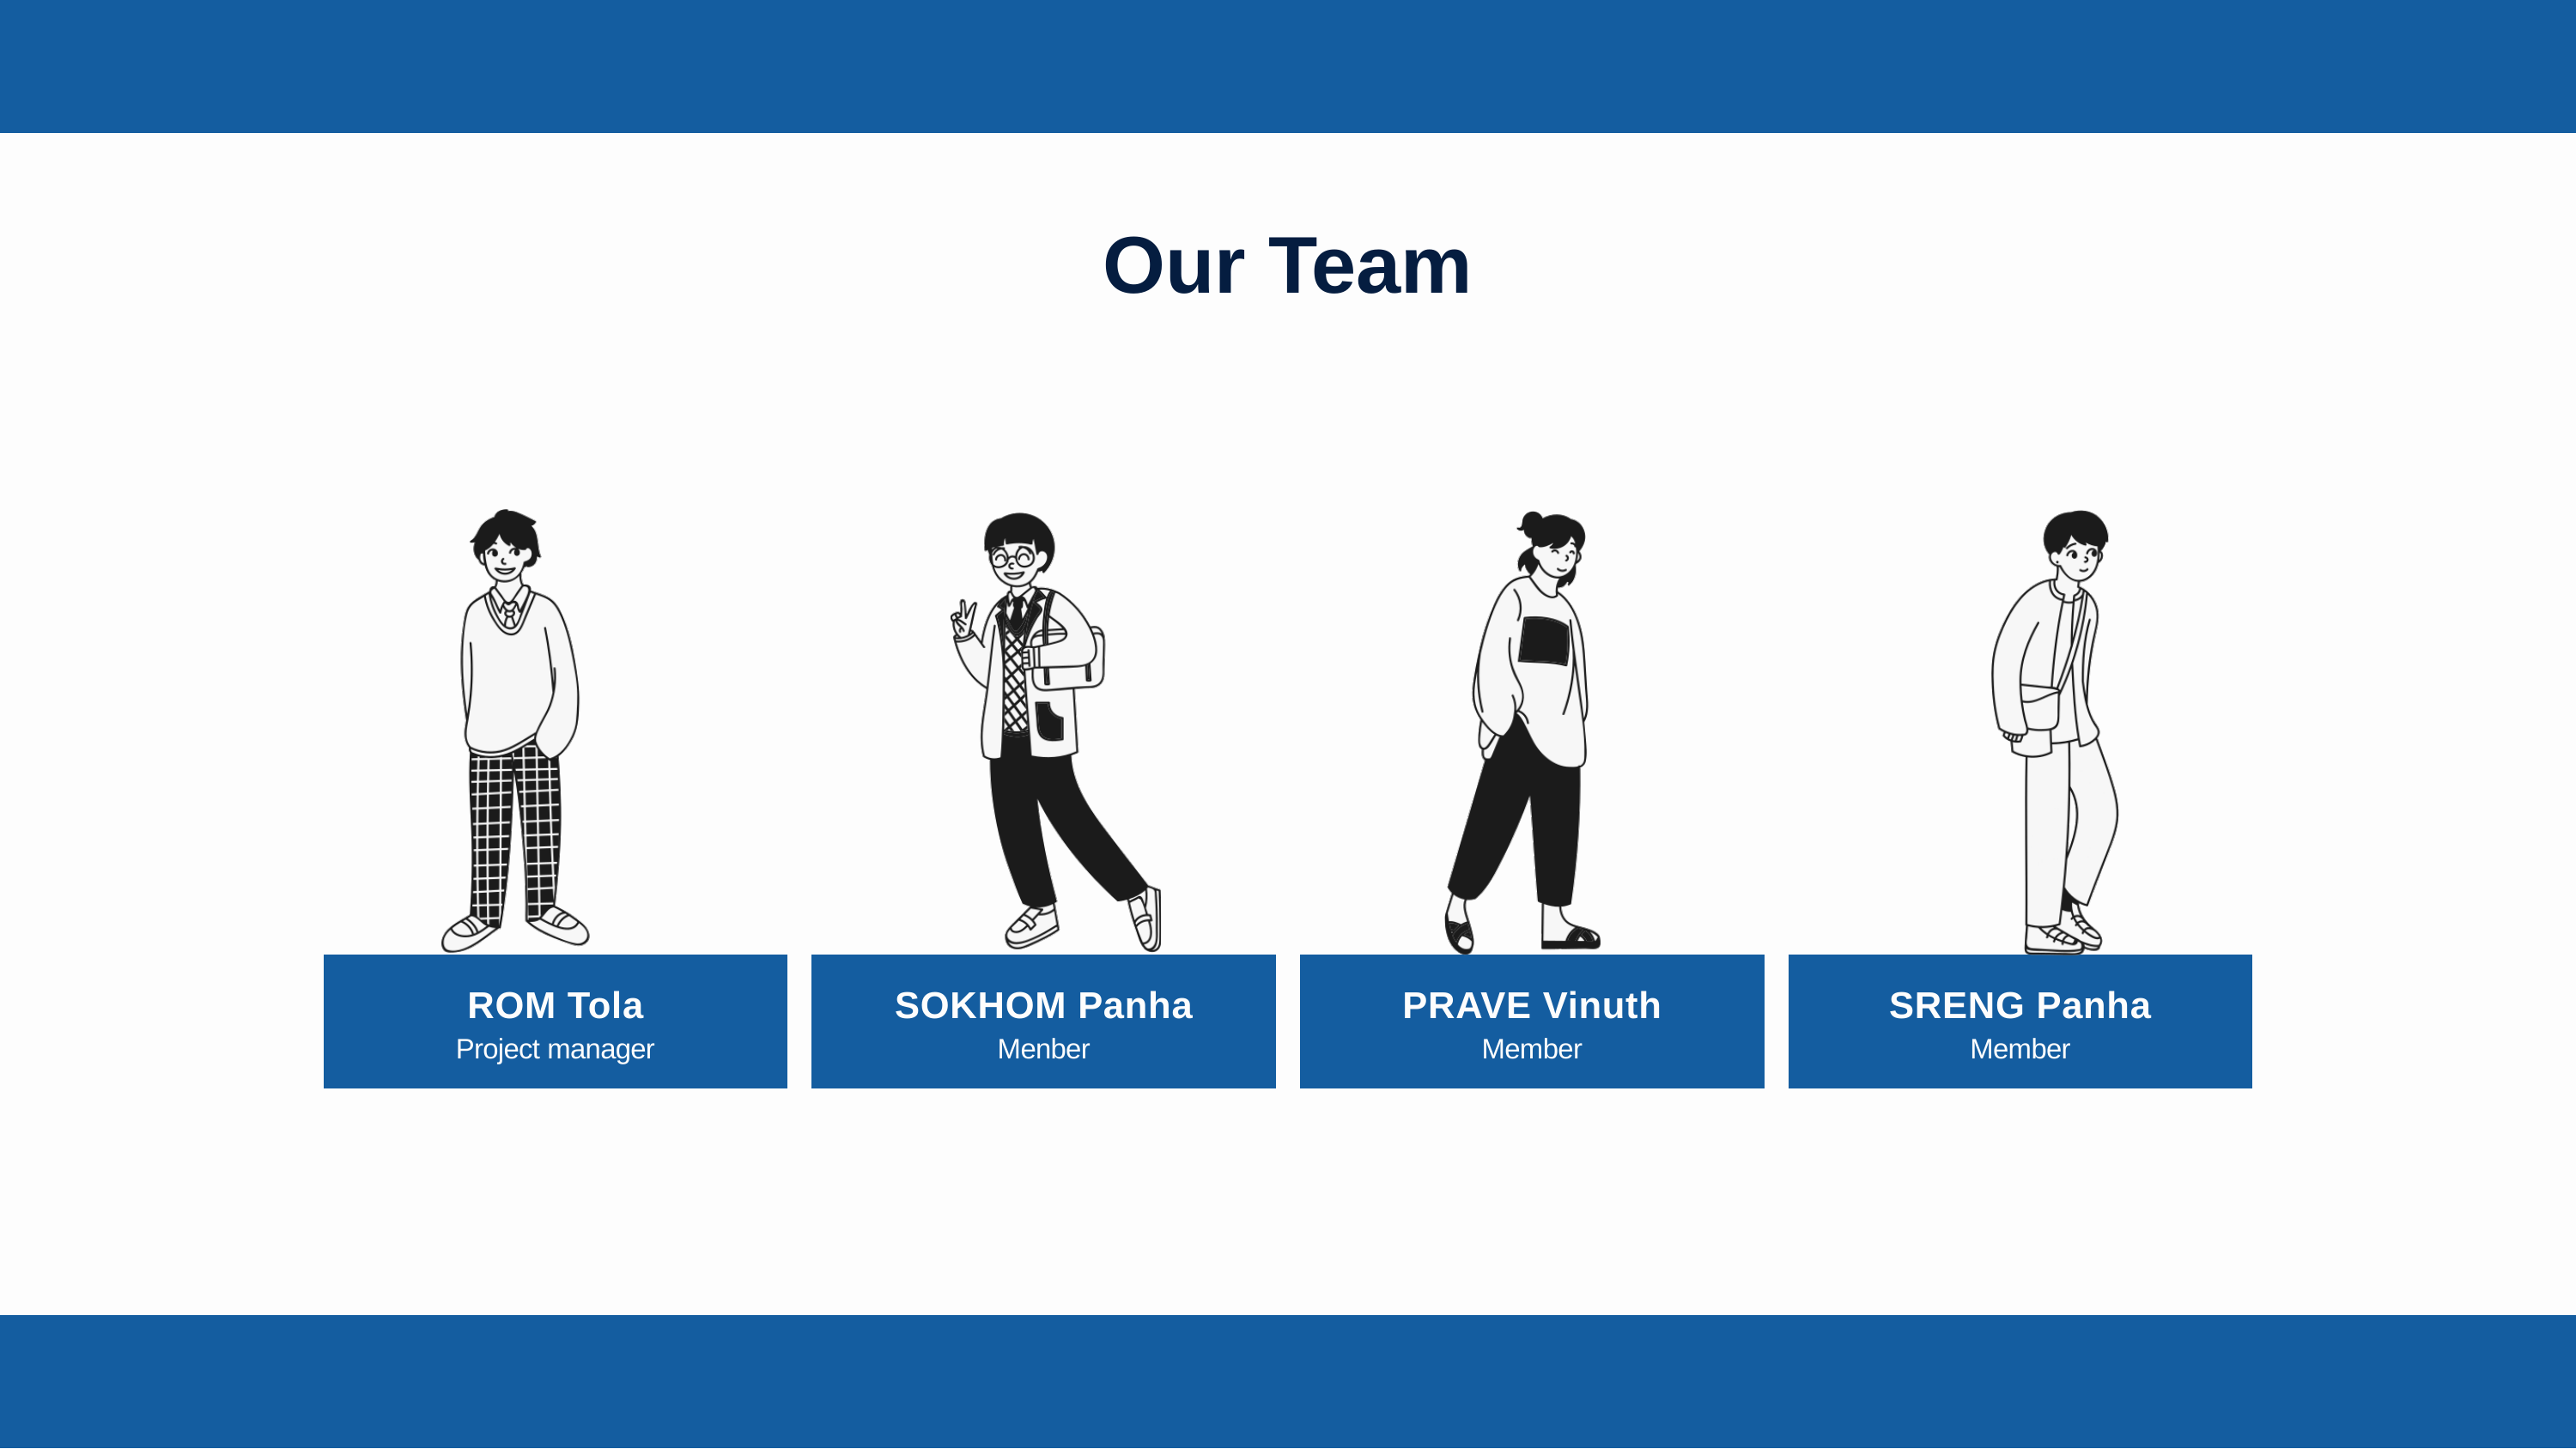

Our Team

ROM Tola
SOKHOM Panha
PRAVE Vinuth
SRENG Panha
Project manager
Menber
Member
Member